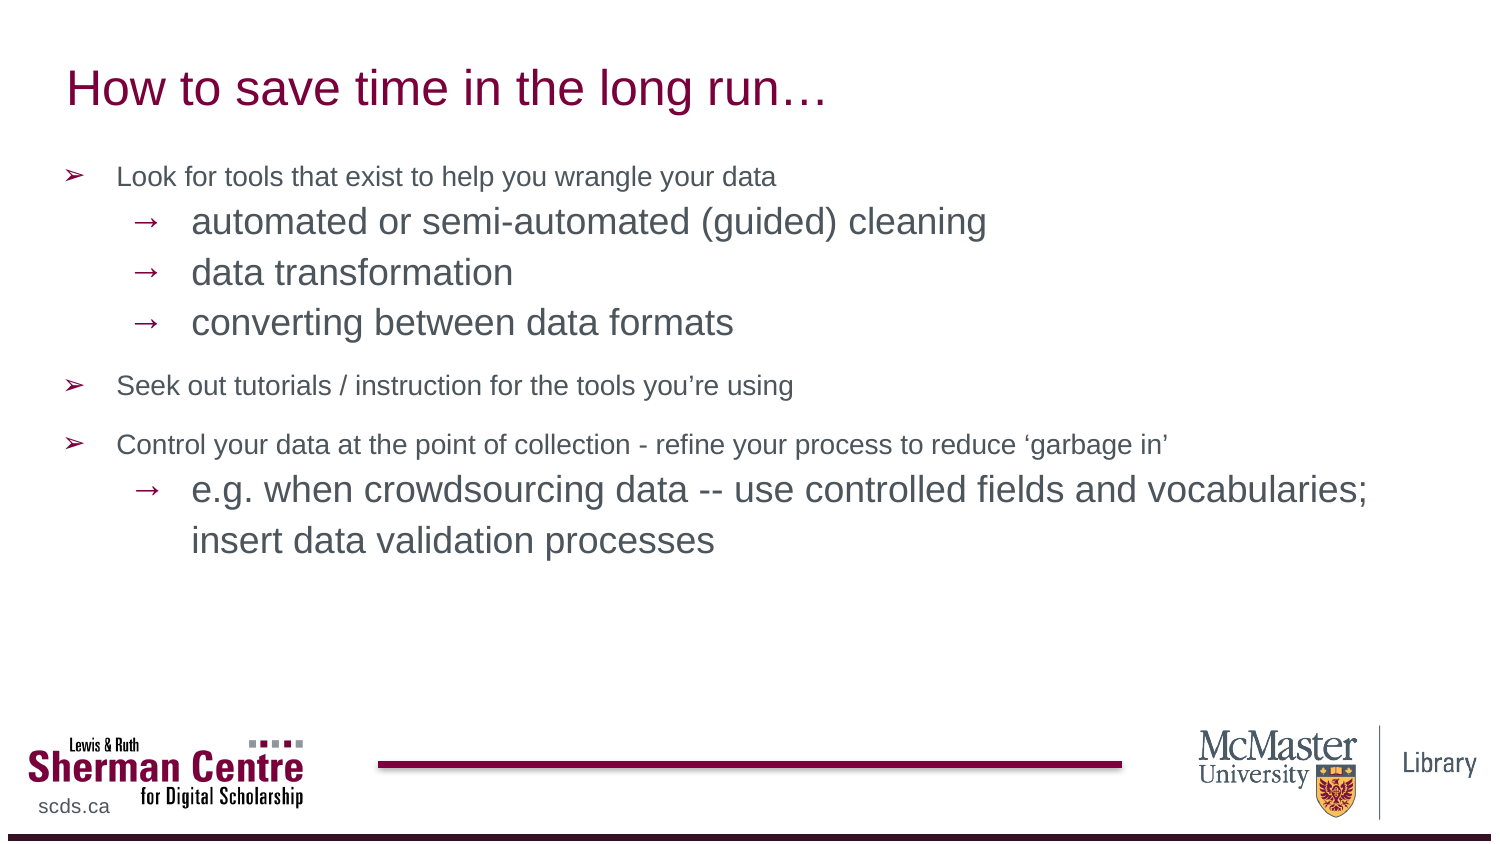

# How to save time in the long run…
Look for tools that exist to help you wrangle your data
automated or semi-automated (guided) cleaning
data transformation
converting between data formats
Seek out tutorials / instruction for the tools you’re using
Control your data at the point of collection - refine your process to reduce ‘garbage in’
e.g. when crowdsourcing data -- use controlled fields and vocabularies; insert data validation processes